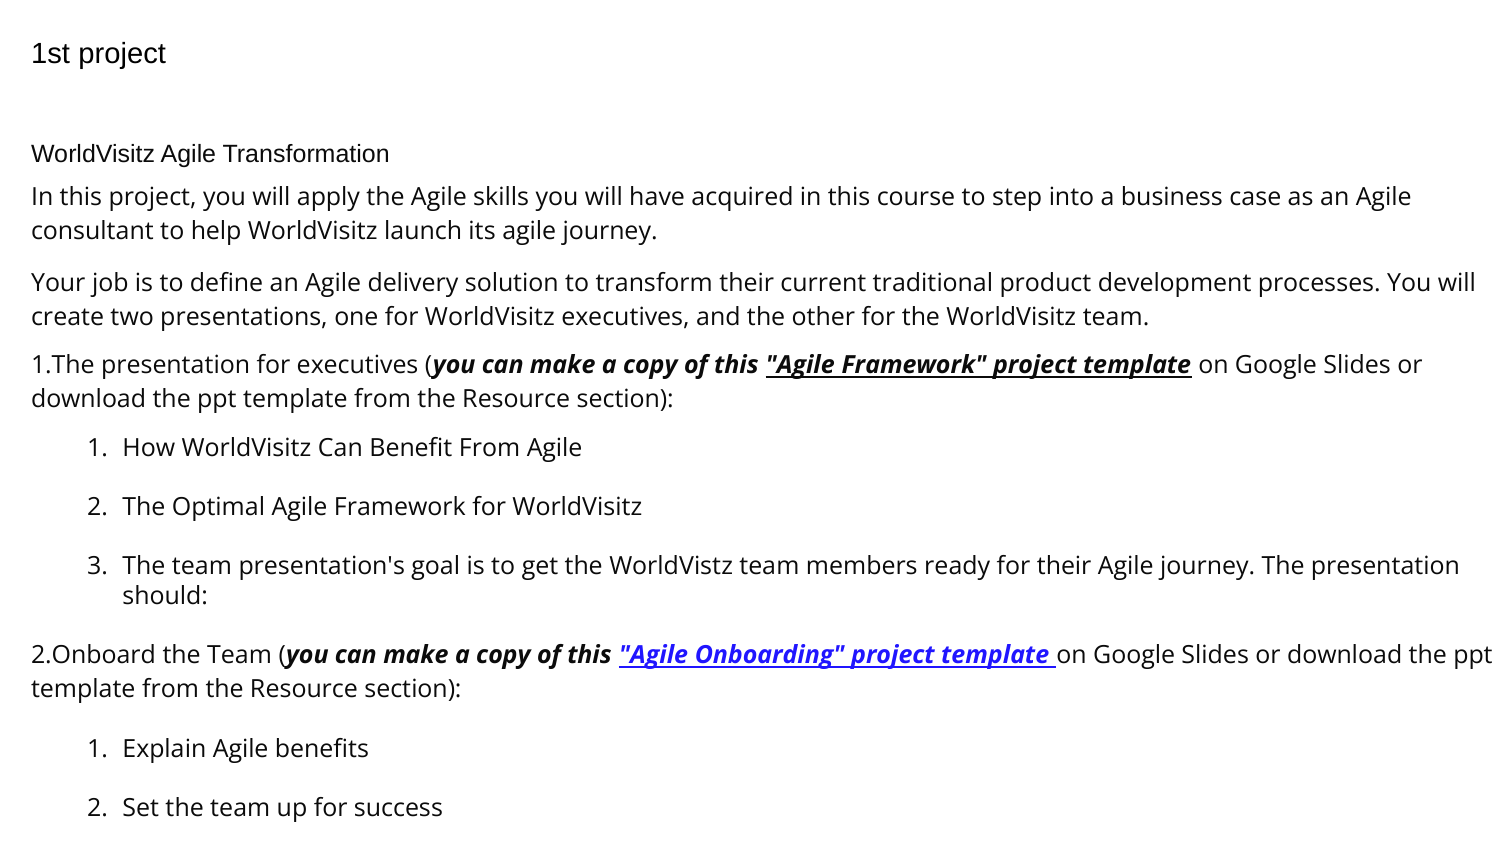

1st project
WorldVisitz Agile Transformation
In this project, you will apply the Agile skills you will have acquired in this course to step into a business case as an Agile consultant to help WorldVisitz launch its agile journey.
Your job is to define an Agile delivery solution to transform their current traditional product development processes. You will create two presentations, one for WorldVisitz executives, and the other for the WorldVisitz team.
The presentation for executives (you can make a copy of this "Agile Framework" project template on Google Slides or download the ppt template from the Resource section):
How WorldVisitz Can Benefit From Agile
The Optimal Agile Framework for WorldVisitz
The team presentation's goal is to get the WorldVistz team members ready for their Agile journey. The presentation should:
Onboard the Team (you can make a copy of this "Agile Onboarding" project template on Google Slides or download the ppt template from the Resource section):
Explain Agile benefits
Set the team up for success